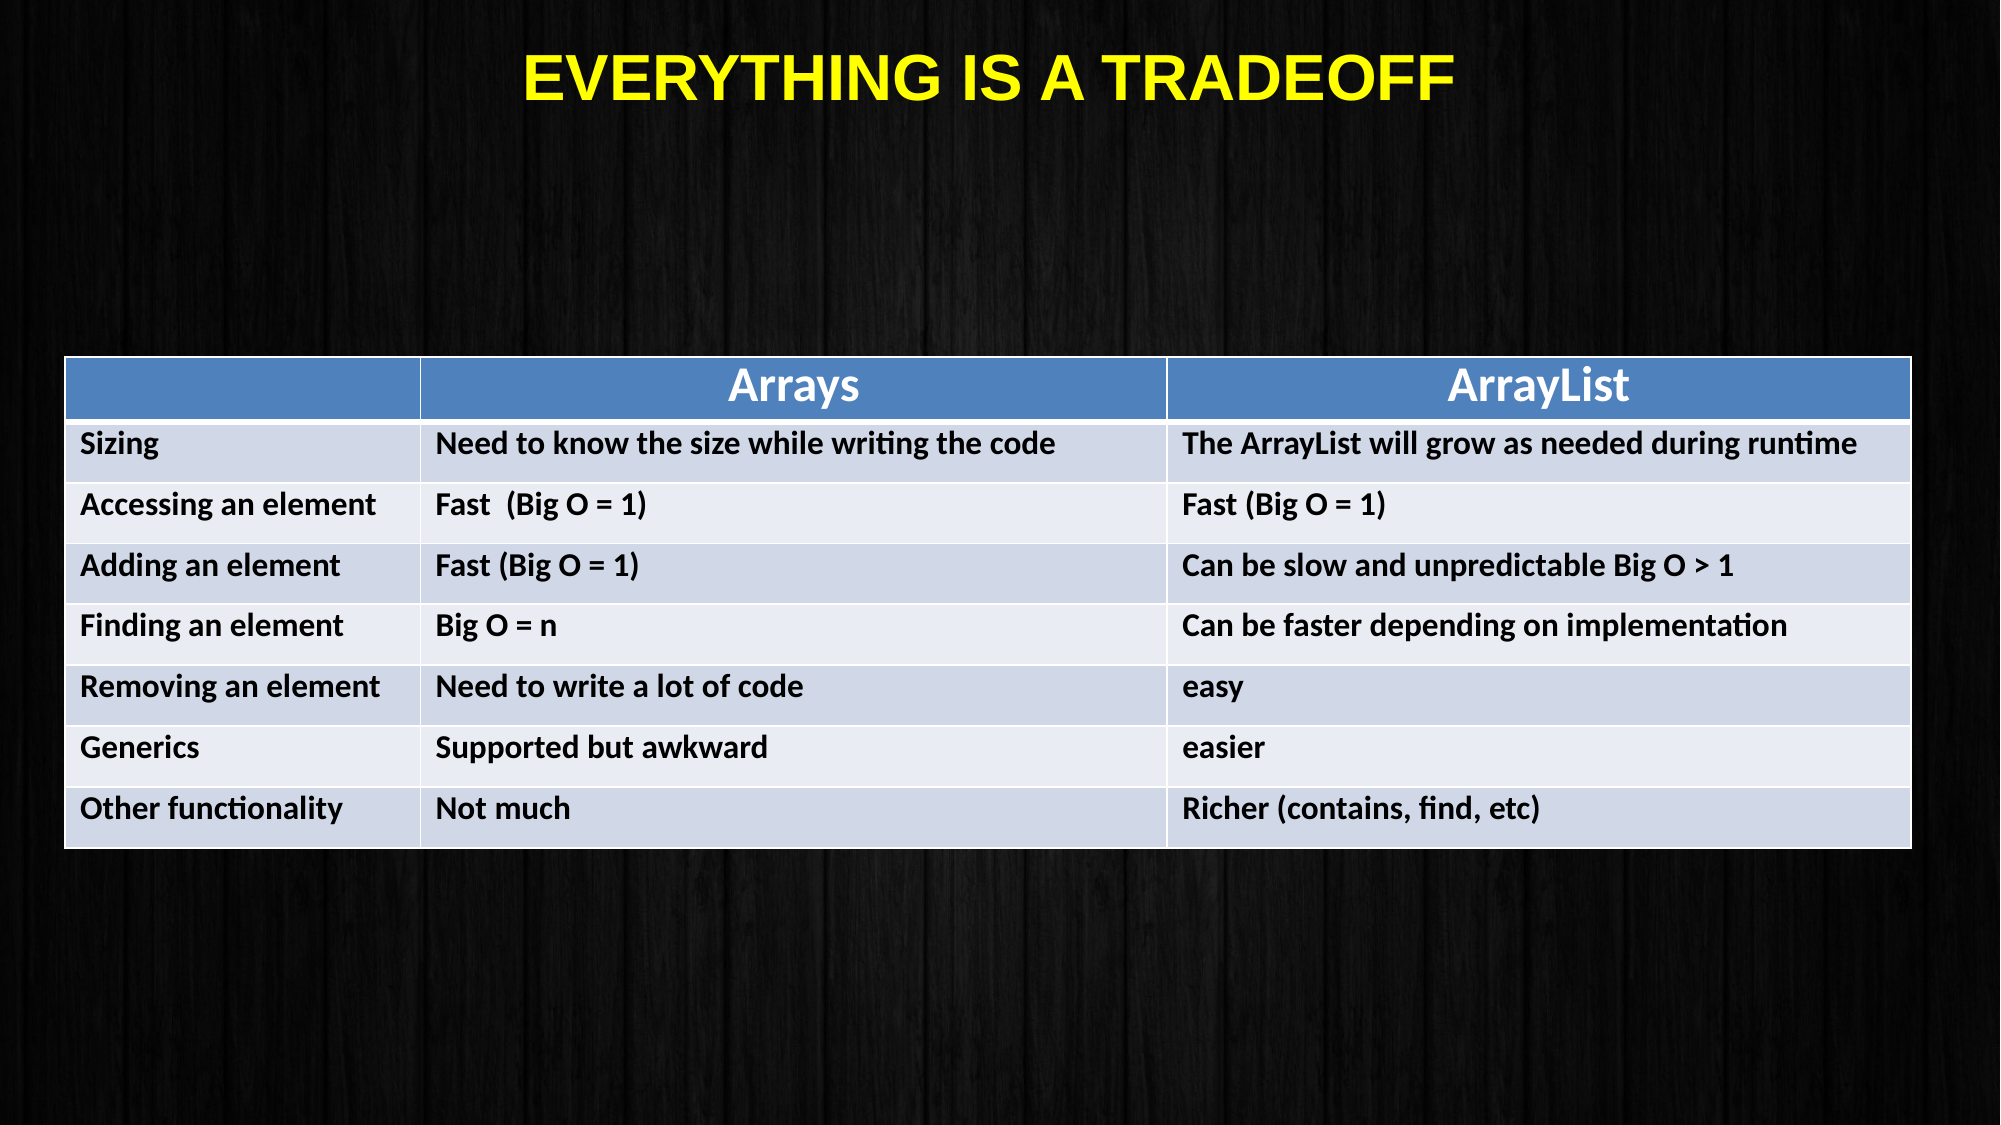

# Everything is a tradeoff
|  | Arrays | ArrayList |
| --- | --- | --- |
| Sizing | Need to know the size while writing the code | The ArrayList will grow as needed during runtime |
| Accessing an element | Fast (Big O = 1) | Fast (Big O = 1) |
| Adding an element | Fast (Big O = 1) | Can be slow and unpredictable Big O > 1 |
| Finding an element | Big O = n | Can be faster depending on implementation |
| Removing an element | Need to write a lot of code | easy |
| Generics | Supported but awkward | easier |
| Other functionality | Not much | Richer (contains, find, etc) |